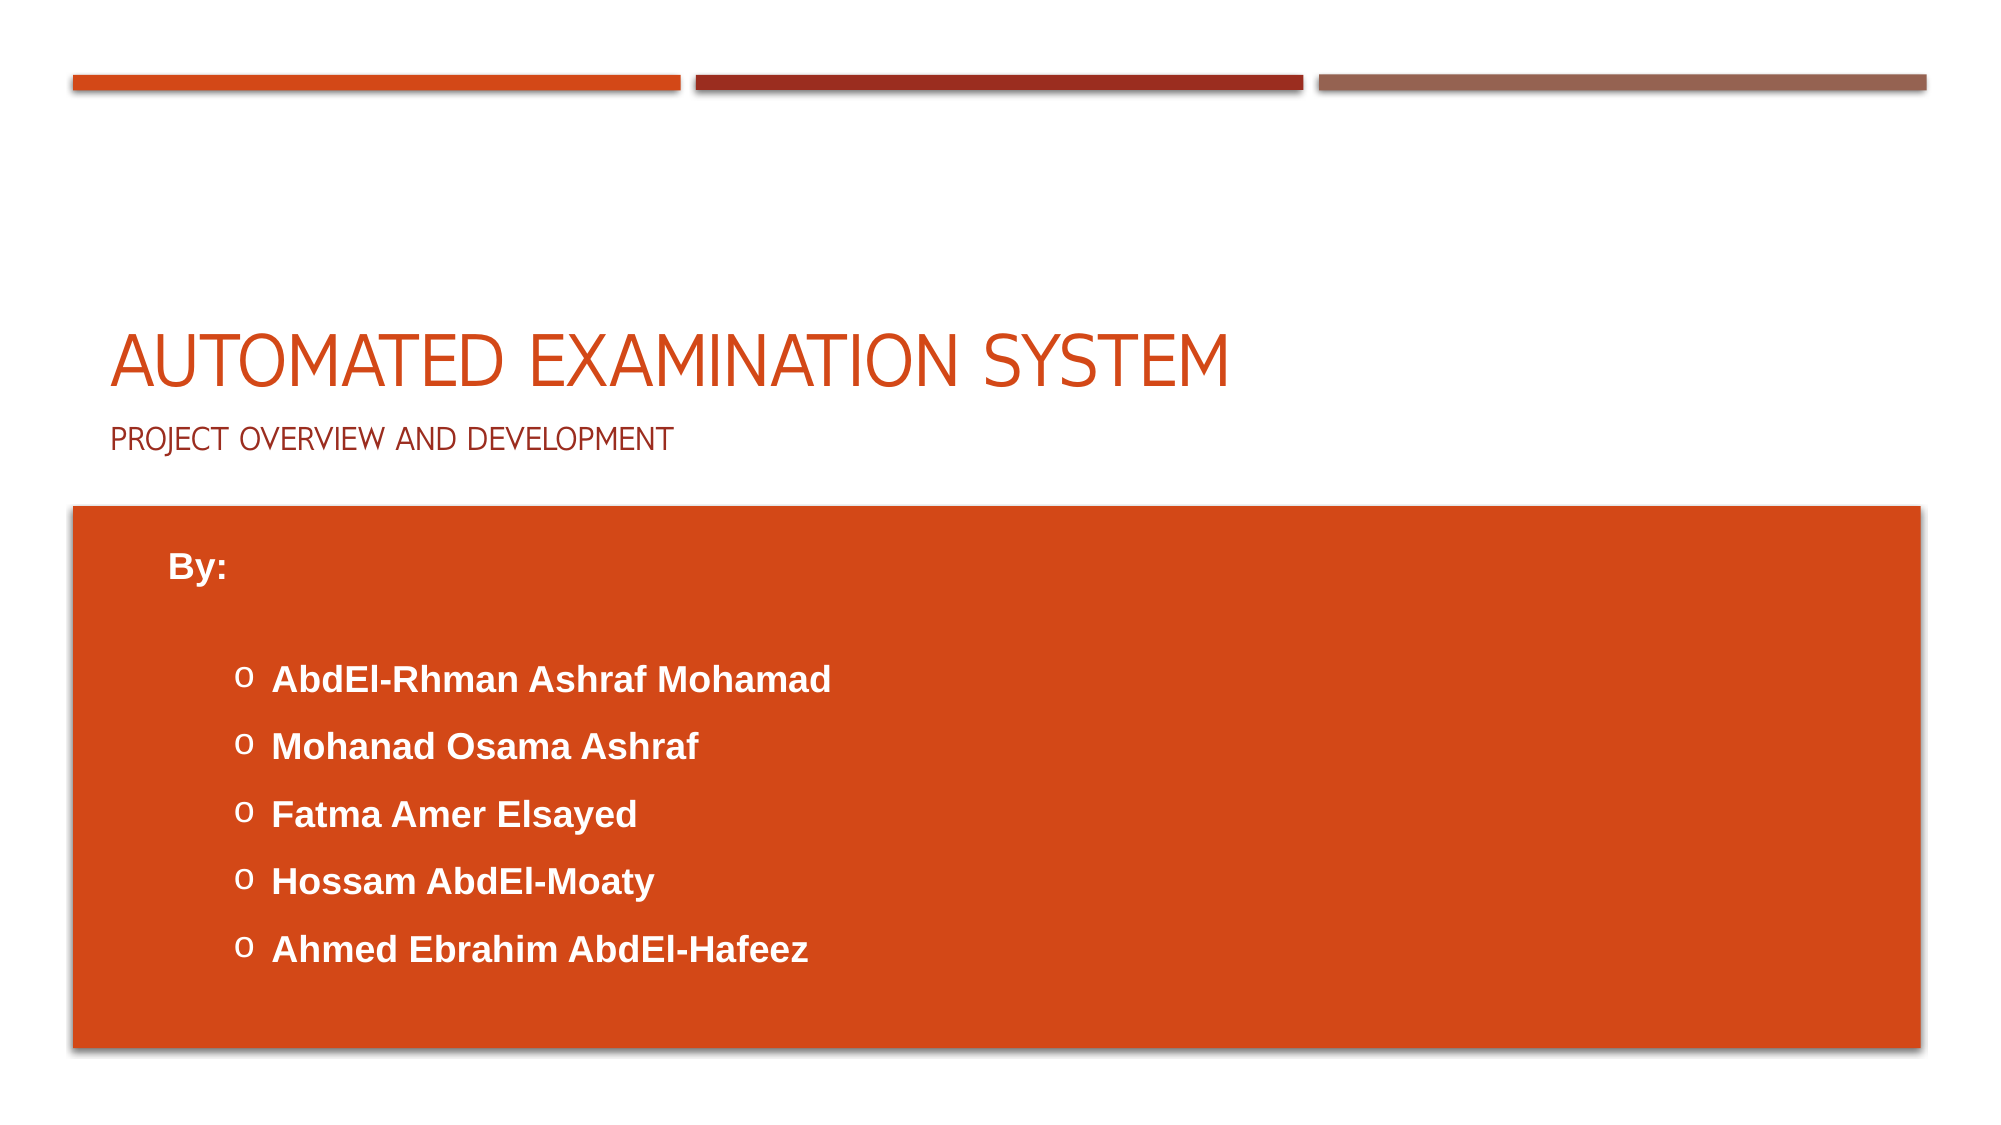

# Automated Examination System
Project Overview and Development
By:

AbdEl-Rhman Ashraf Mohamad
Mohanad Osama Ashraf
Fatma Amer Elsayed
Hossam AbdEl-Moaty
Ahmed Ebrahim AbdEl-Hafeez